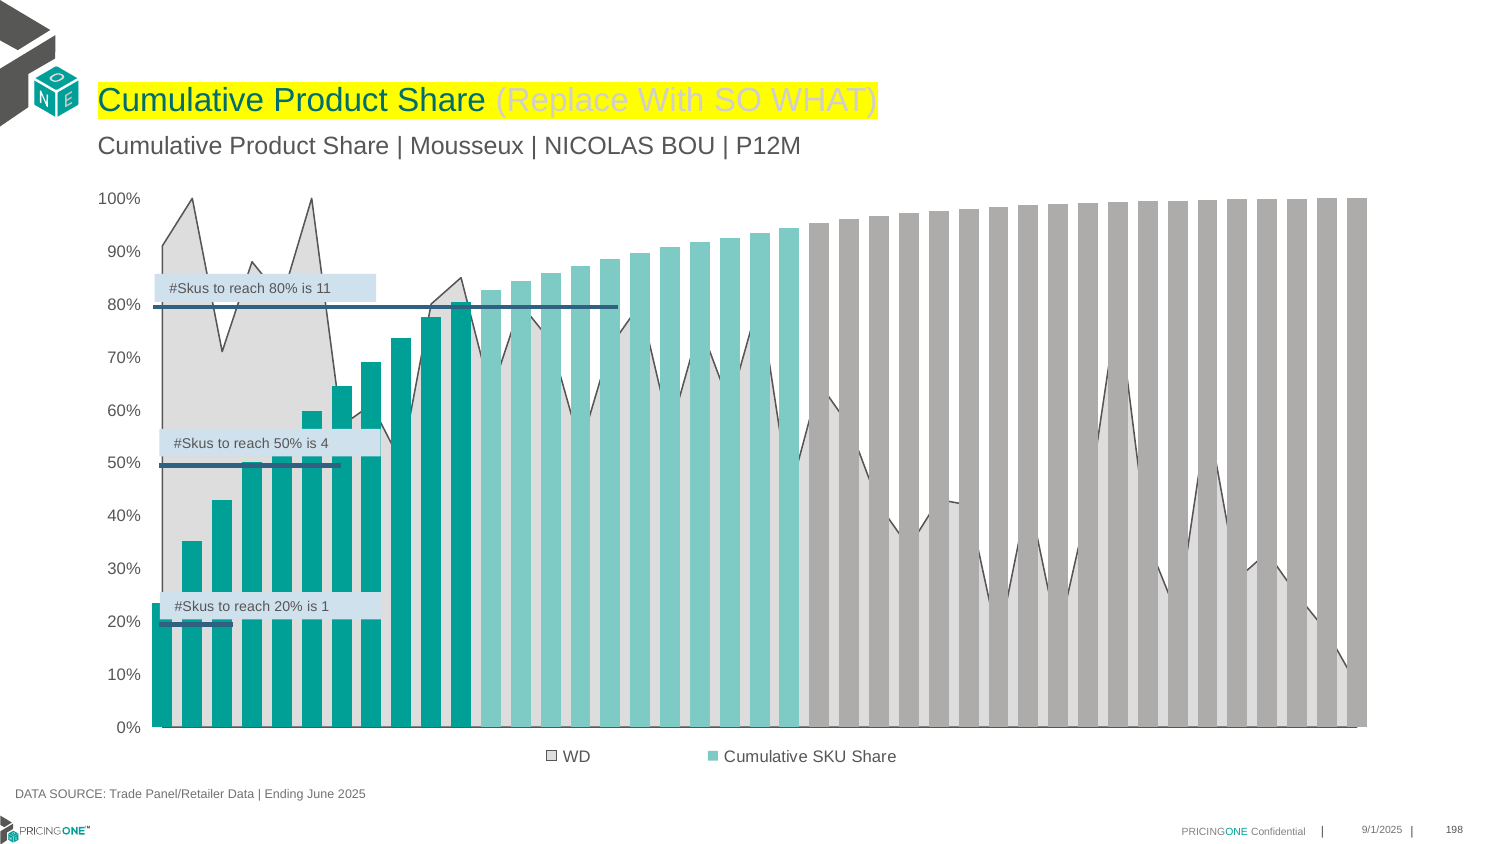

# Cumulative Product Share (Replace With SO WHAT)
Cumulative Product Share | Mousseux | NICOLAS BOU | P12M

### Chart

| Category | WD | Cumulative SKU Share |
|---|---|---|
| All Others | 0.91 | 0.23464339700425998 |
| Patriarche | 1.0 | 0.35081420915212314 |
| All Others | 0.71 | 0.4284389171361825 |
| Mure | 0.88 | 0.5003607255737255 |
| All Others | 0.81 | 0.5493335165590216 |
| All Others | 1.0 | 0.5971725985983235 |
| All Others | 0.57 | 0.6443932939398104 |
| All Others | 0.61 | 0.6904115707022125 |
| All Others | 0.5 | 0.7358458155833448 |
| All Others | 0.8 | 0.7752507901607806 |
| Bottega | 0.85 | 0.8040744812422702 |
| Patriarche | 0.63 | 0.8260959186477944 |
| Chateau Mon | 0.8 | 0.8442180843754294 |
| De Chanceny | 0.73 | 0.8580974302597224 |
| All Others | 0.53 | 0.8716504053868352 |
| Cru La Maqu | 0.72 | 0.8851862031056754 |
| Kriter | 0.8 | 0.8973821629792497 |
| All Others | 0.56 | 0.9071561082863817 |
| Savian | 0.76 | 0.9165006183866978 |
| Bouvet-Ladu | 0.61 | 0.925742064037378 |
| Bottega | 0.81 | 0.934949154871513 |
| All Others | 0.44 | 0.9440531812560121 |
| All Others | 0.65 | 0.9528480142916037 |
| Contarini | 0.57 | 0.9612821217534698 |
| All Others | 0.42 | 0.9668991342586231 |
| Contarini | 0.34 | 0.9715885667170537 |
| All Others | 0.43 | 0.9760375154596674 |
| All Others | 0.42 | 0.9804349319774632 |
| All Others | 0.16 | 0.9836814621409922 |
| All Others | 0.44 | 0.9866703311804315 |
| Bouvet-Ladu | 0.17 | 0.9886285557235124 |
| All Others | 0.42 | 0.9905180706335027 |
| All Others | 0.8 | 0.9923904081352205 |
| All Others | 0.35 | 0.9942627456369383 |
| All Others | 0.21 | 0.9956541157070221 |
| All Others | 0.59 | 0.9968737116943795 |
| All Others | 0.28 | 0.9980074206403737 |
| Celene | 0.33 | 0.9987804040126426 |
| Celene | 0.25 | 0.9992957262608217 |
| All Others | 0.18 | 0.9996564518345472 |
| All Others | 0.08 | 1.0 |
#Skus to reach 80% is 11
#Skus to reach 50% is 4
#Skus to reach 20% is 1
DATA SOURCE: Trade Panel/Retailer Data | Ending June 2025

9/1/2025
198